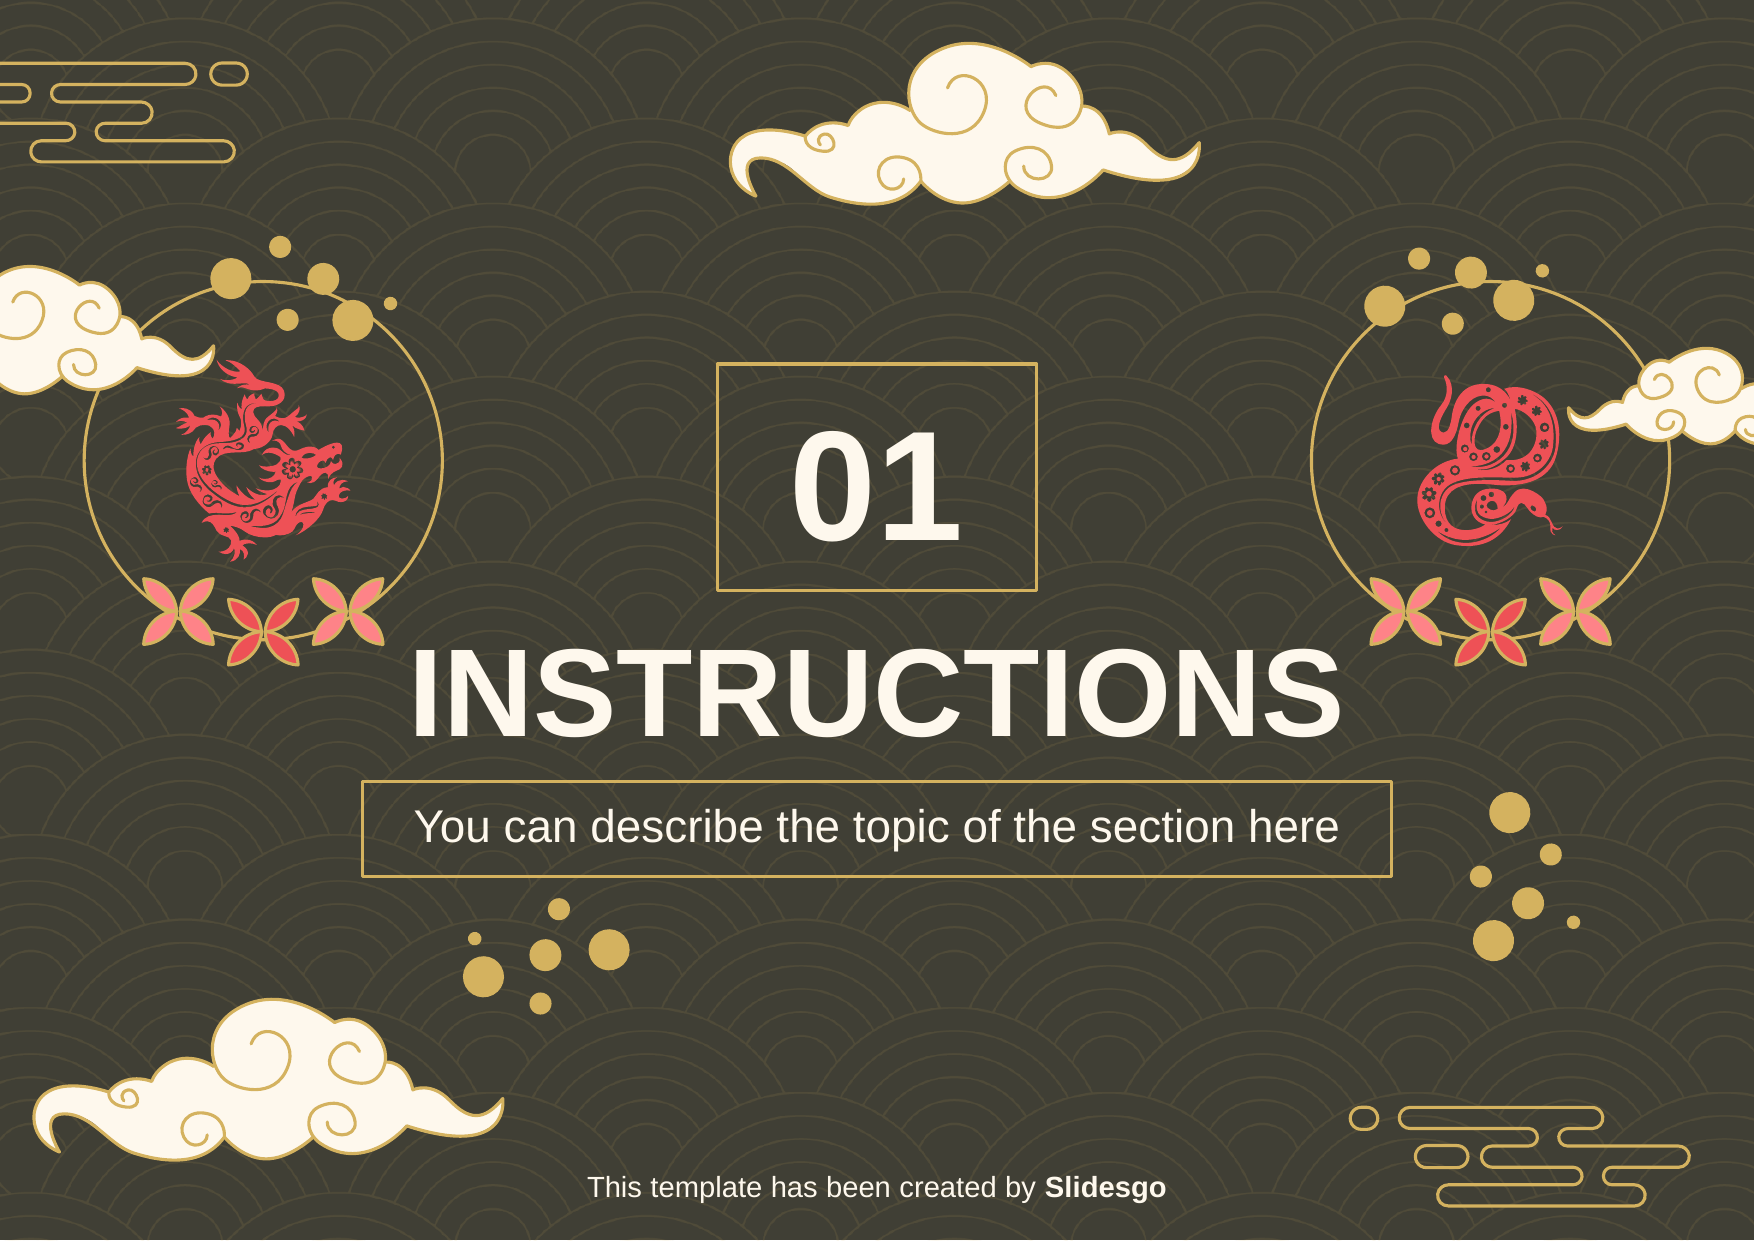

01

# INSTRUCTIONS
You can describe the topic of the section here

This template has been created by Slidesgo